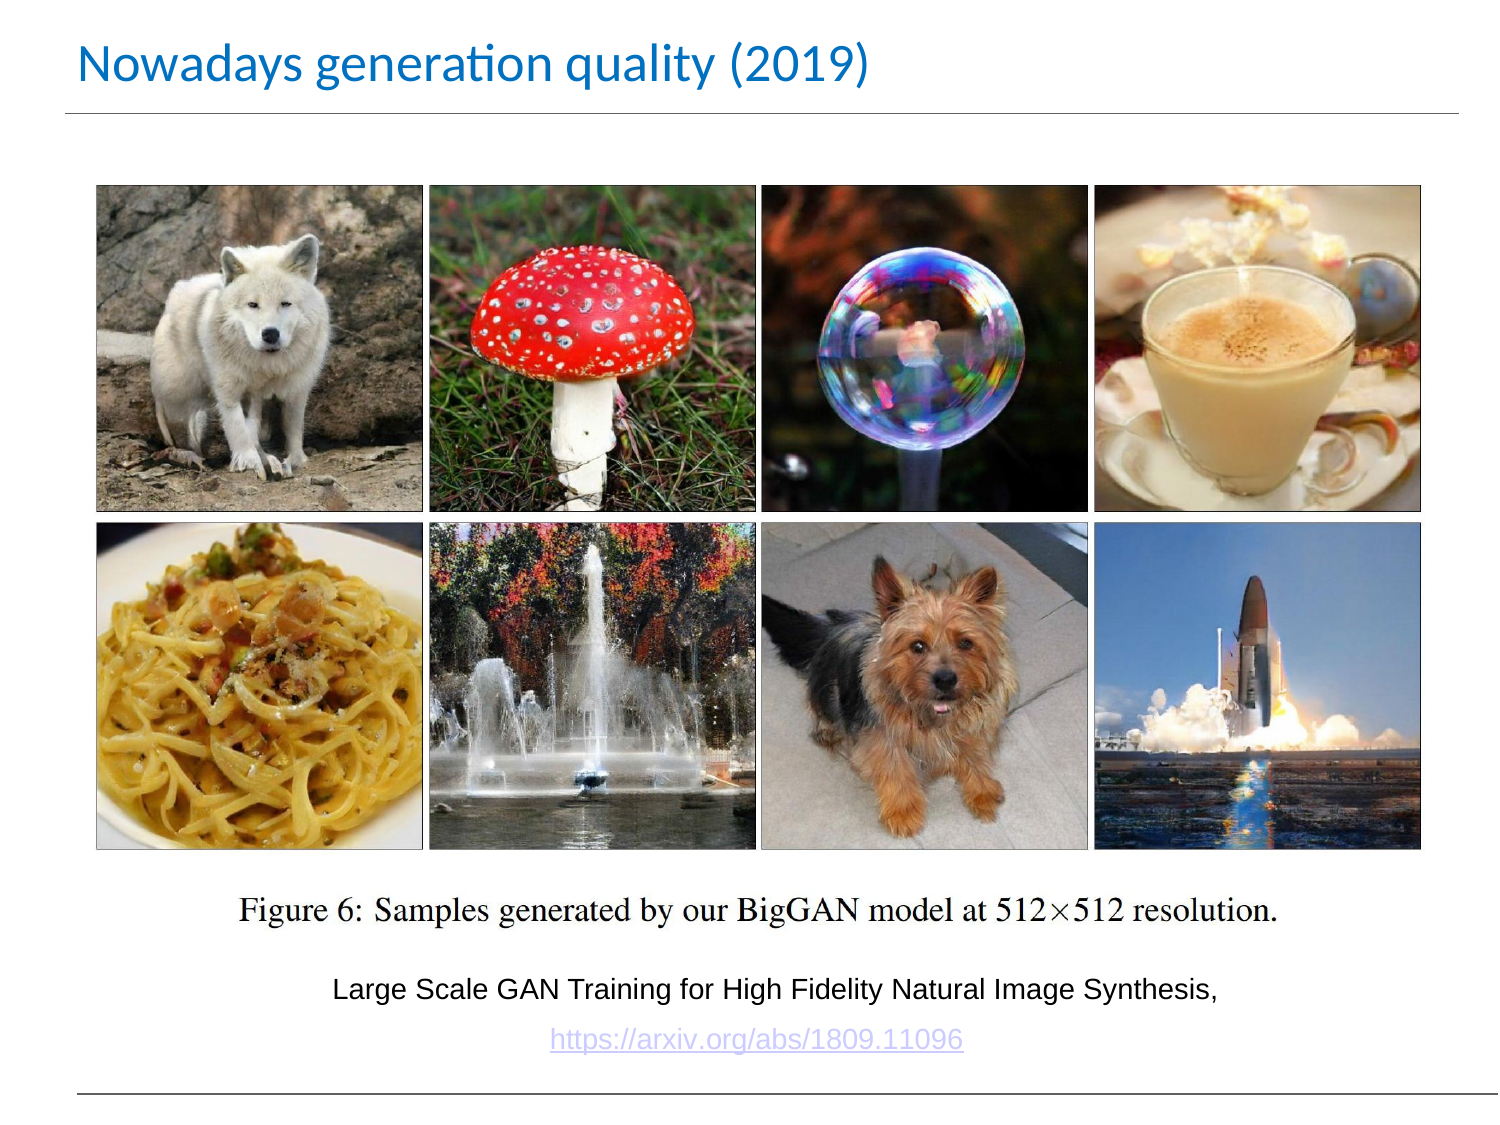

# Nowadays generation quality (2019)

Large Scale GAN Training for High Fidelity Natural Image Synthesis,
https://arxiv.org/abs/1809.11096